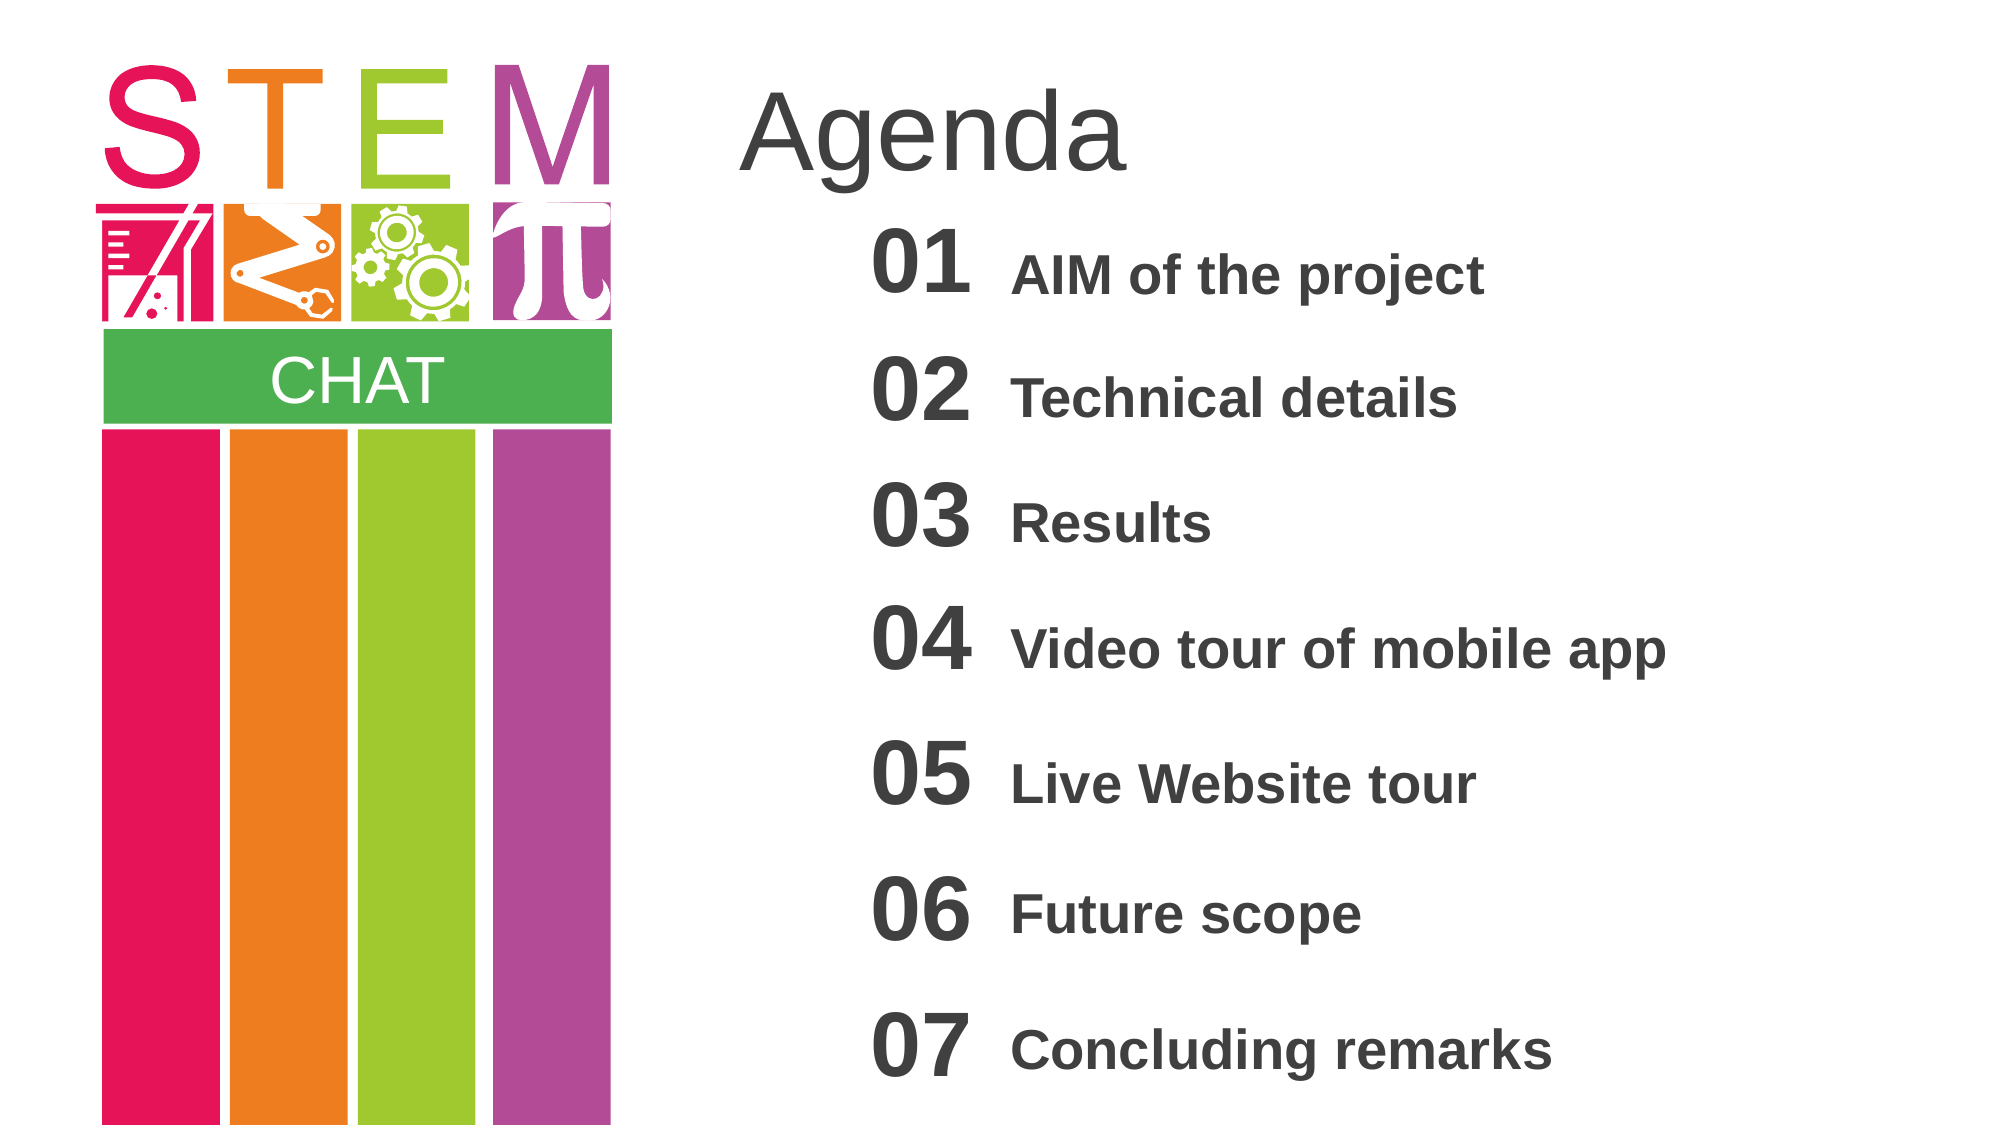

Agenda

01
AIM of the project
02
Technical details
CHAT

03
Results
04
Video tour of mobile app
05
Live Website tour
06
Future scope
07
Concluding remarks